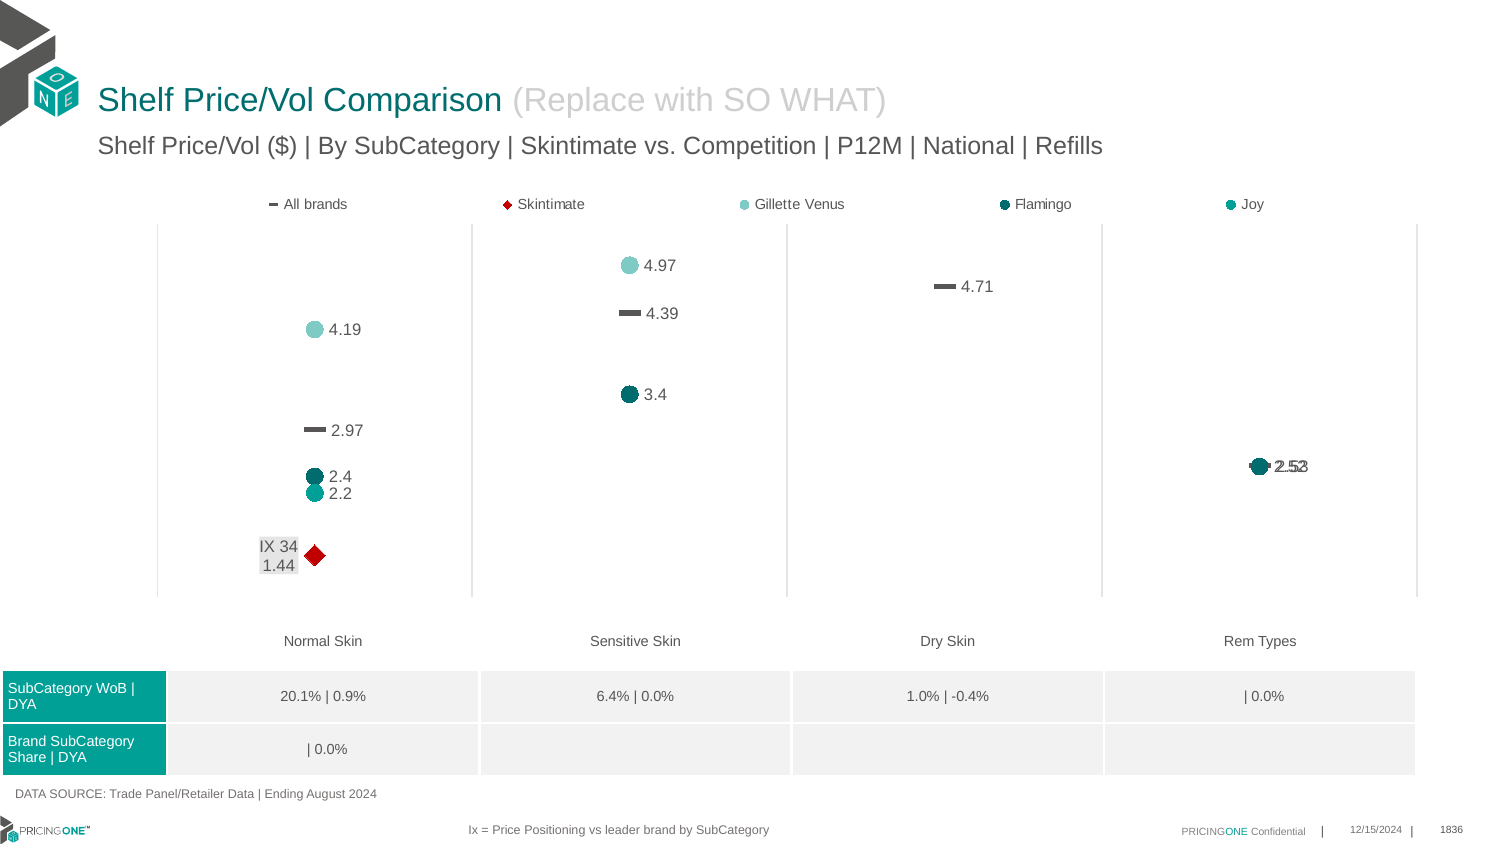

# Shelf Price/Vol Comparison (Replace with SO WHAT)
Shelf Price/Vol ($) | By SubCategory | Skintimate vs. Competition | P12M | National | Refills

### Chart

| Category | All brands | Skintimate | Gillette Venus | Flamingo | Joy |
|---|---|---|---|---|---|
| IX 34 | 2.97 | 1.44 | 4.19 | 2.4 | 2.2 |
| None | 4.39 | None | 4.97 | 3.4 | None |
| None | 4.71 | None | None | None | None |
| None | 2.53 | None | None | 2.52 | None |
|  | Normal Skin | Sensitive Skin | Dry Skin | Rem Types |
| --- | --- | --- | --- | --- |
| SubCategory WoB | DYA | 20.1% | 0.9% | 6.4% | 0.0% | 1.0% | -0.4% | | 0.0% |
| Brand SubCategory Share | DYA | | 0.0% |  |  |  |
DATA SOURCE: Trade Panel/Retailer Data | Ending August 2024
Ix = Price Positioning vs leader brand by SubCategory
12/15/2024
1836